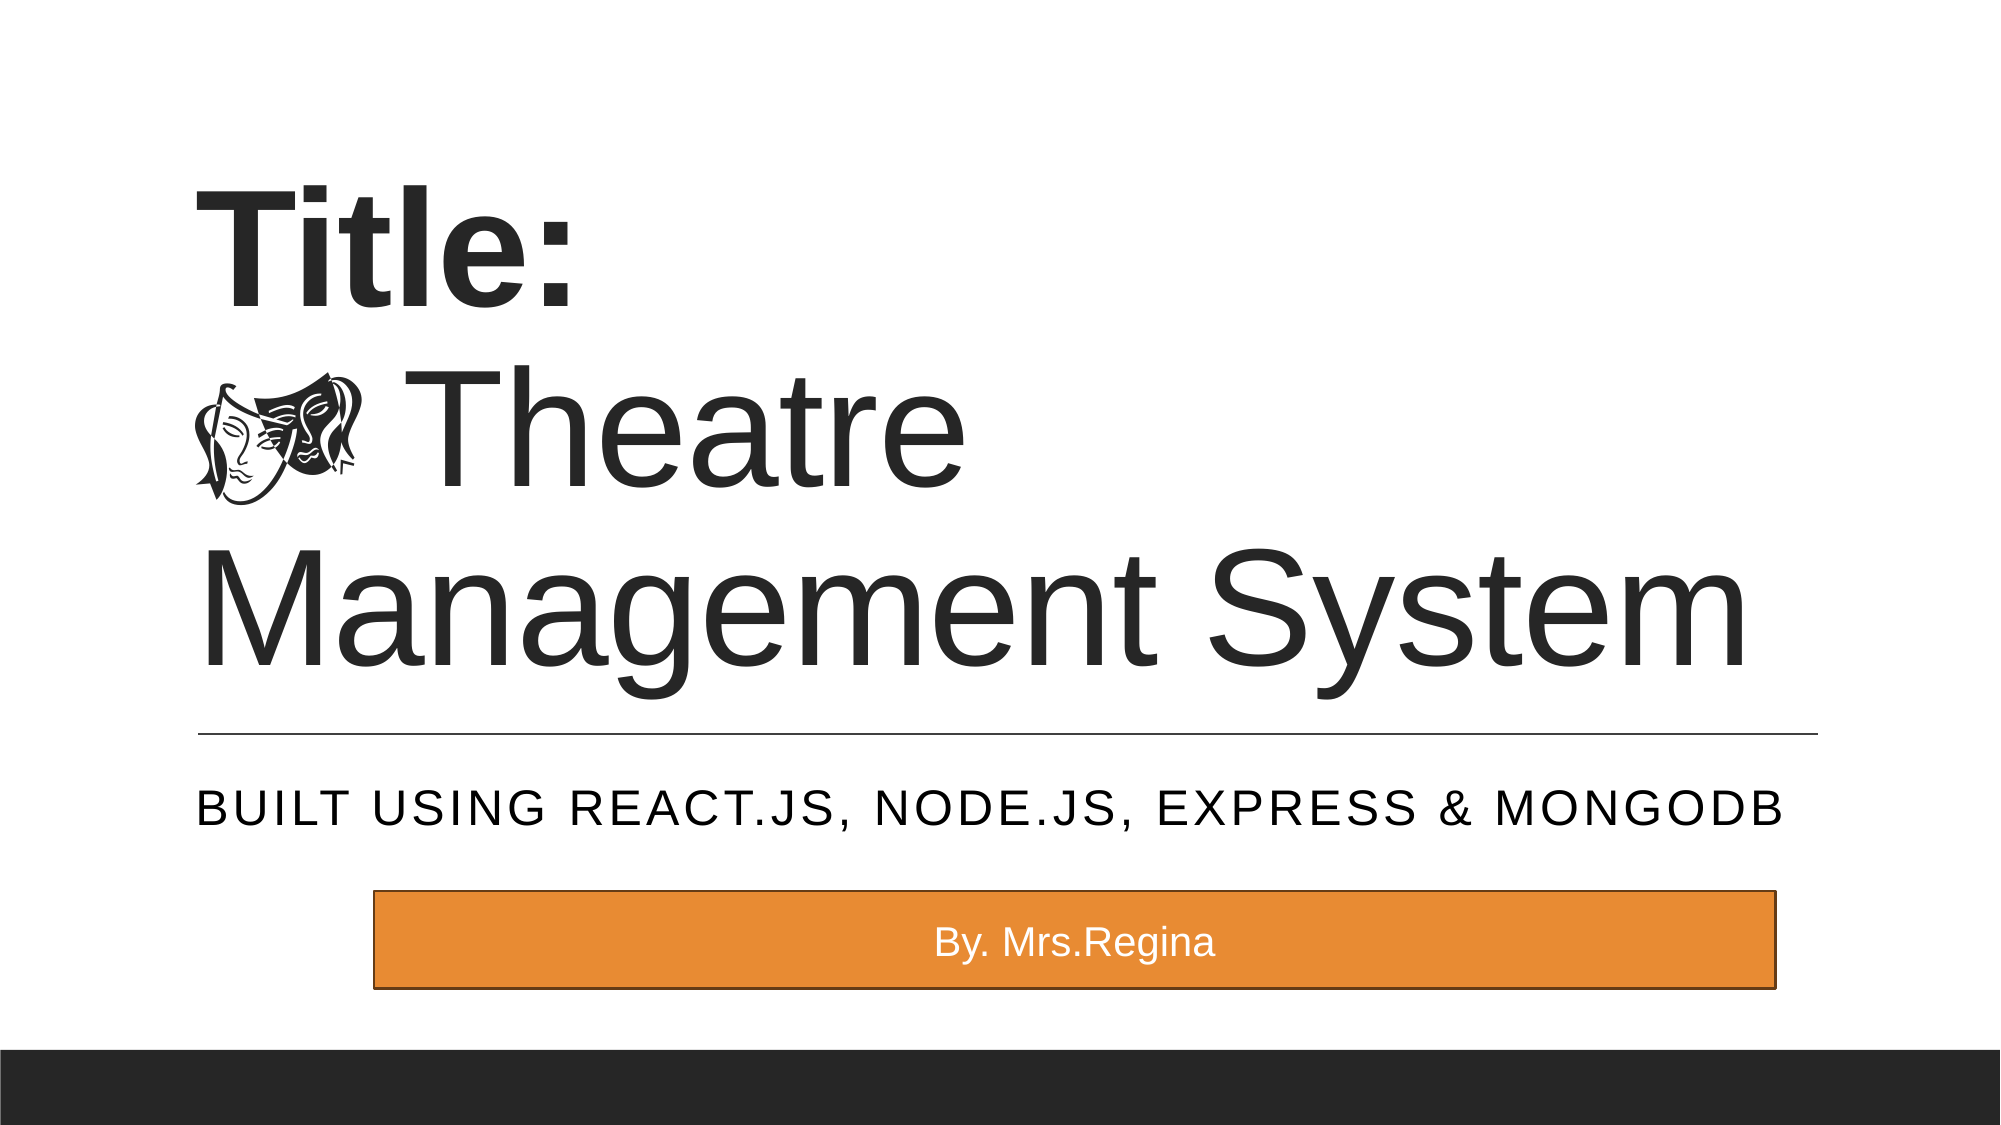

# Title: 🎭 Theatre Management System
Built using React.js, Node.js, Express & MongoDB
By. Mrs.Regina